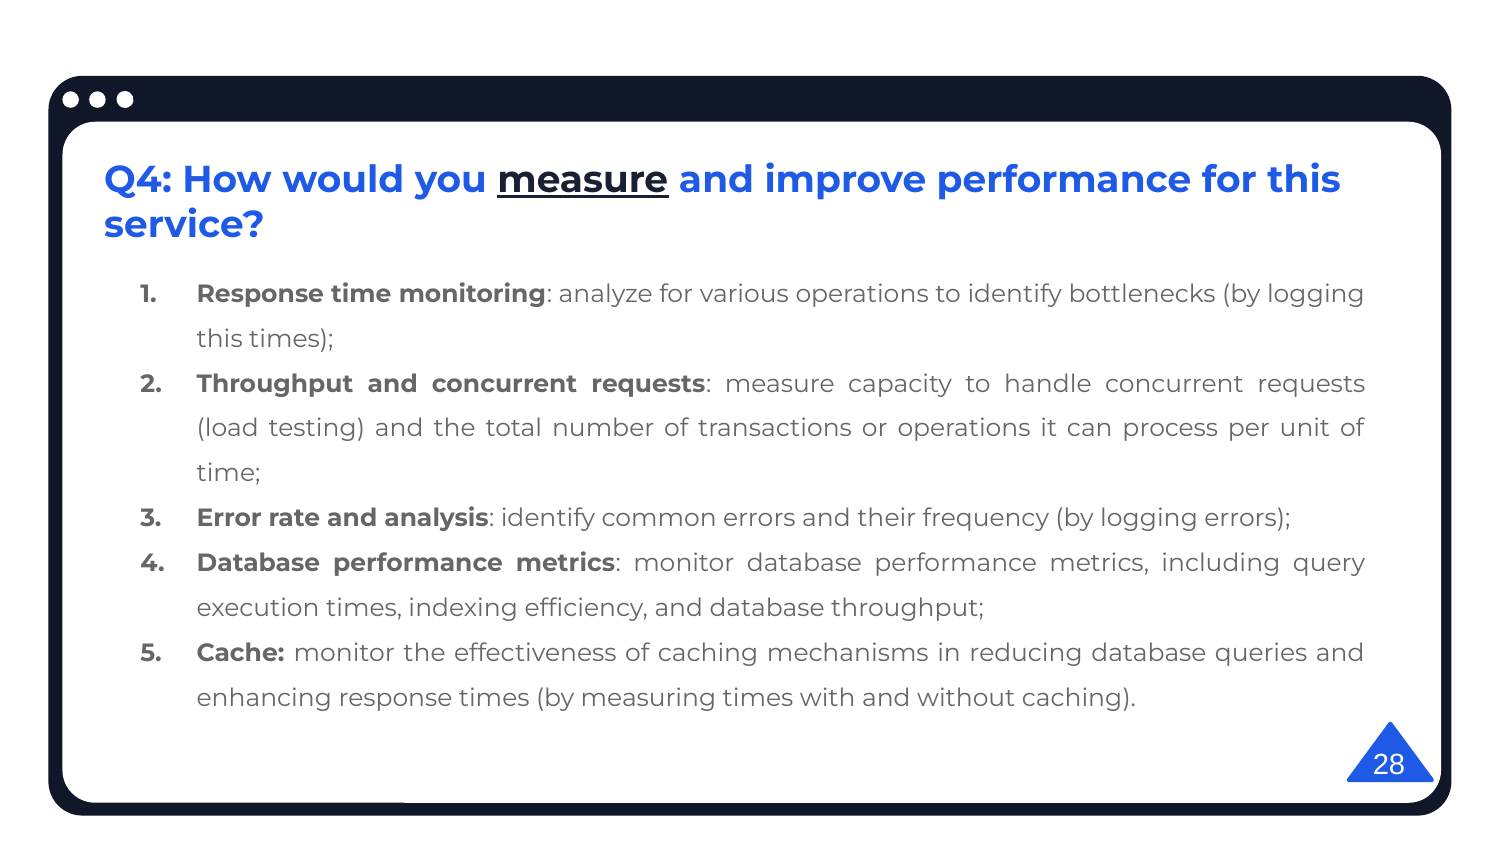

Q4: How would you measure and improve performance for this service?
Response time monitoring: analyze for various operations to identify bottlenecks (by logging this times);
Throughput and concurrent requests: measure capacity to handle concurrent requests (load testing) and the total number of transactions or operations it can process per unit of time;
Error rate and analysis: identify common errors and their frequency (by logging errors);
Database performance metrics: monitor database performance metrics, including query execution times, indexing efficiency, and database throughput;
Cache: monitor the effectiveness of caching mechanisms in reducing database queries and enhancing response times (by measuring times with and without caching).

28